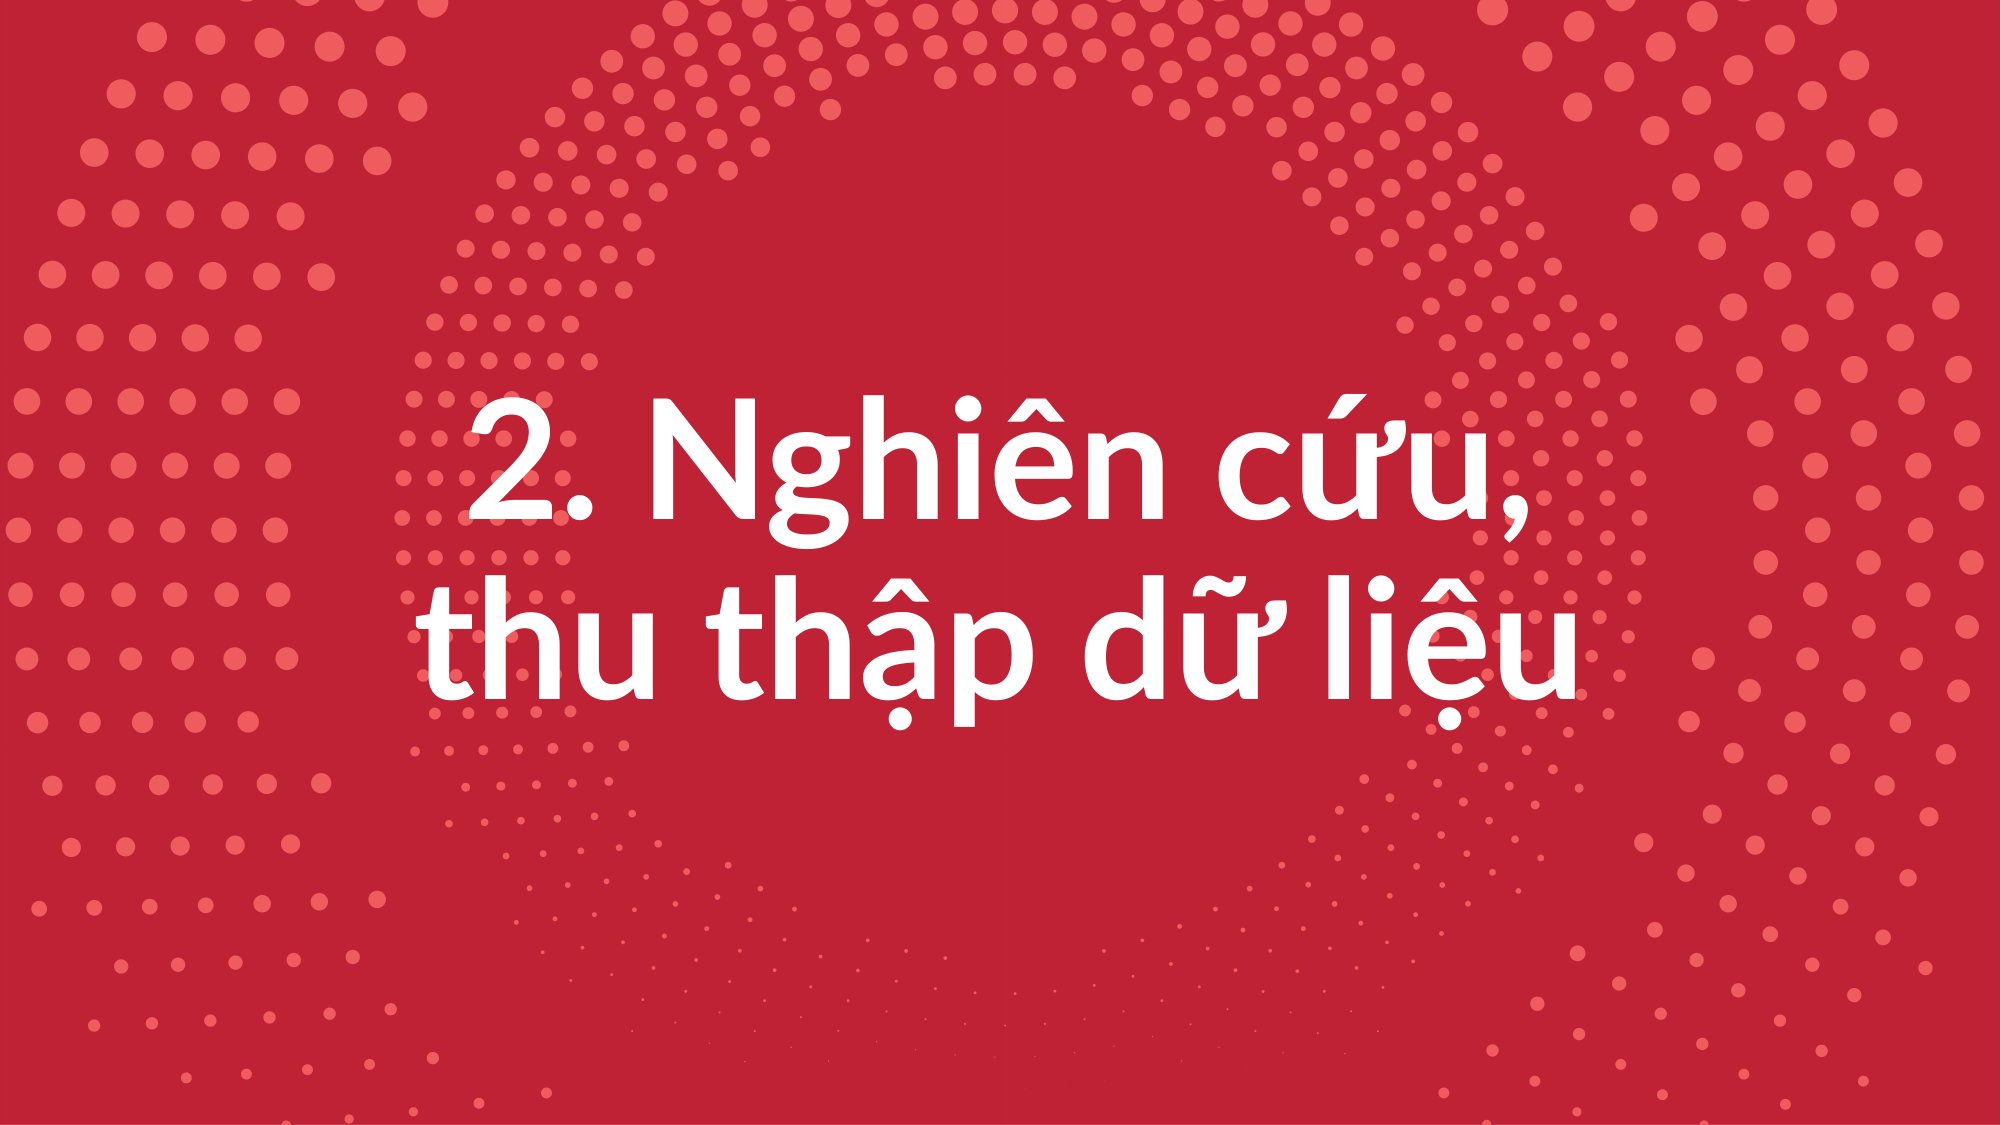

# 2. Nghiên cứu, thu thập dữ liệu